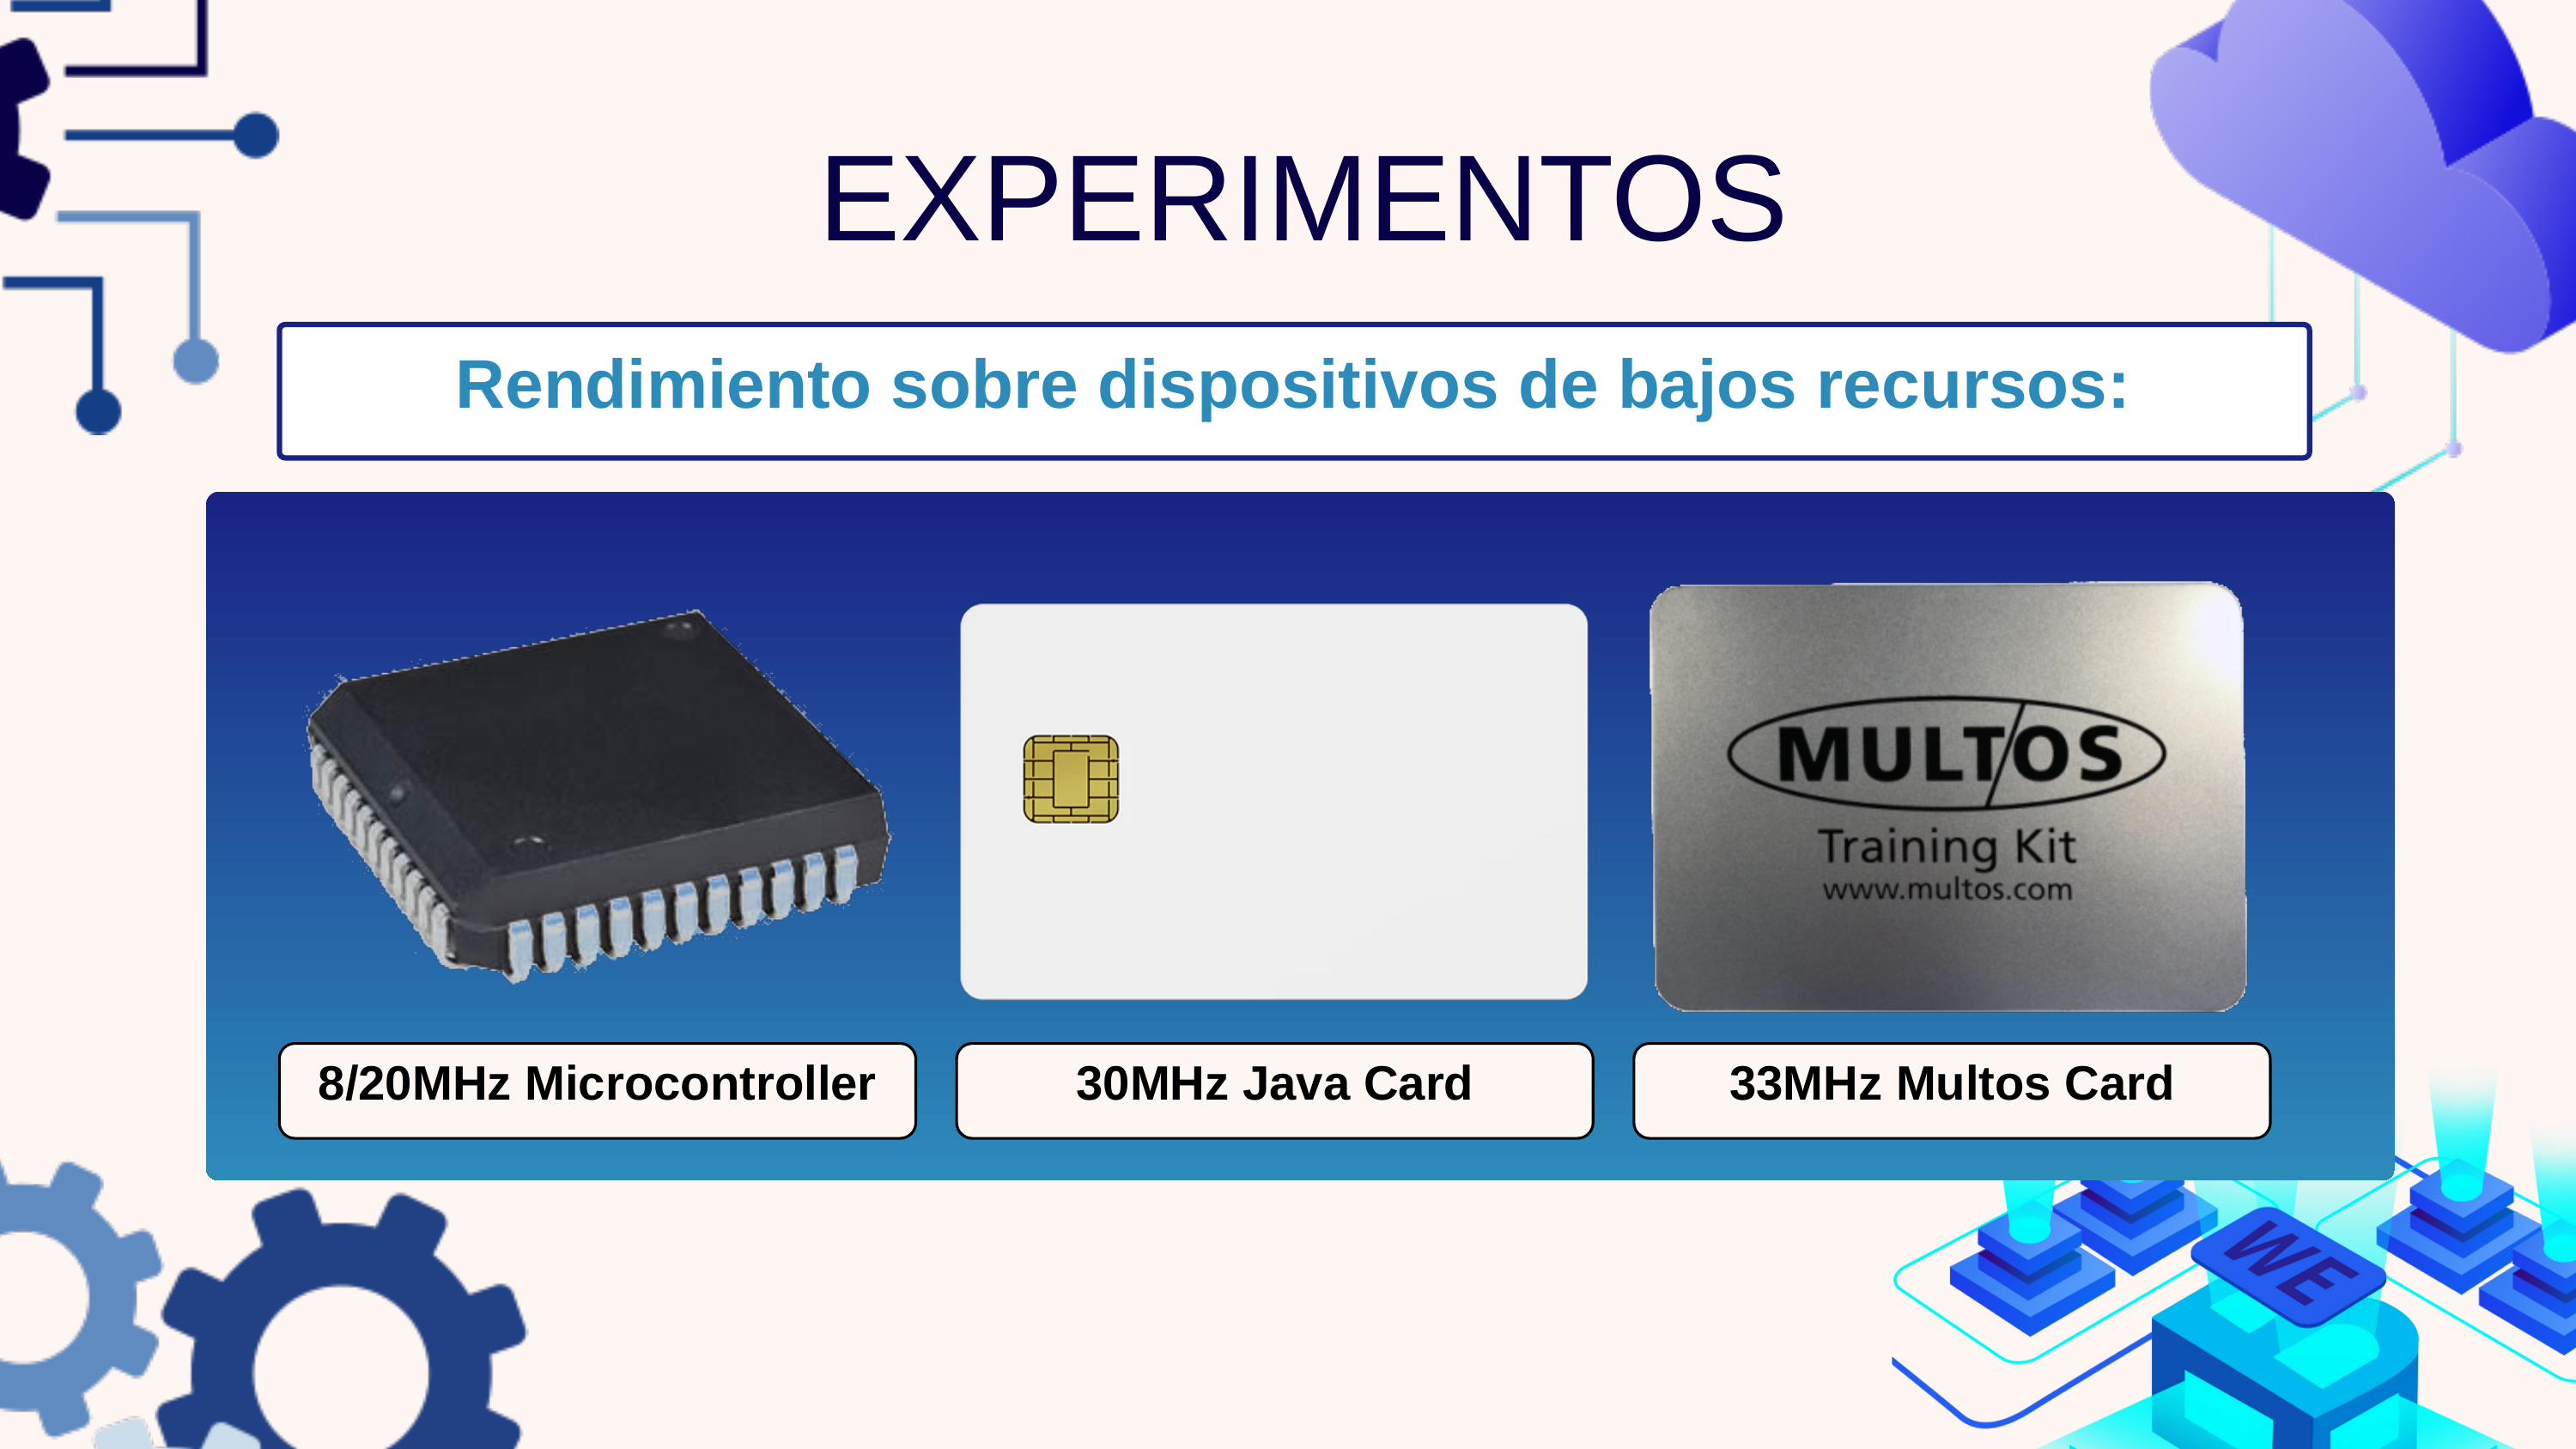

EXPERIMENTOS

Rendimiento sobre dispositivos de bajos recursos:

8/20MHz Microcontroller

30MHz Java Card

33MHz Multos Card